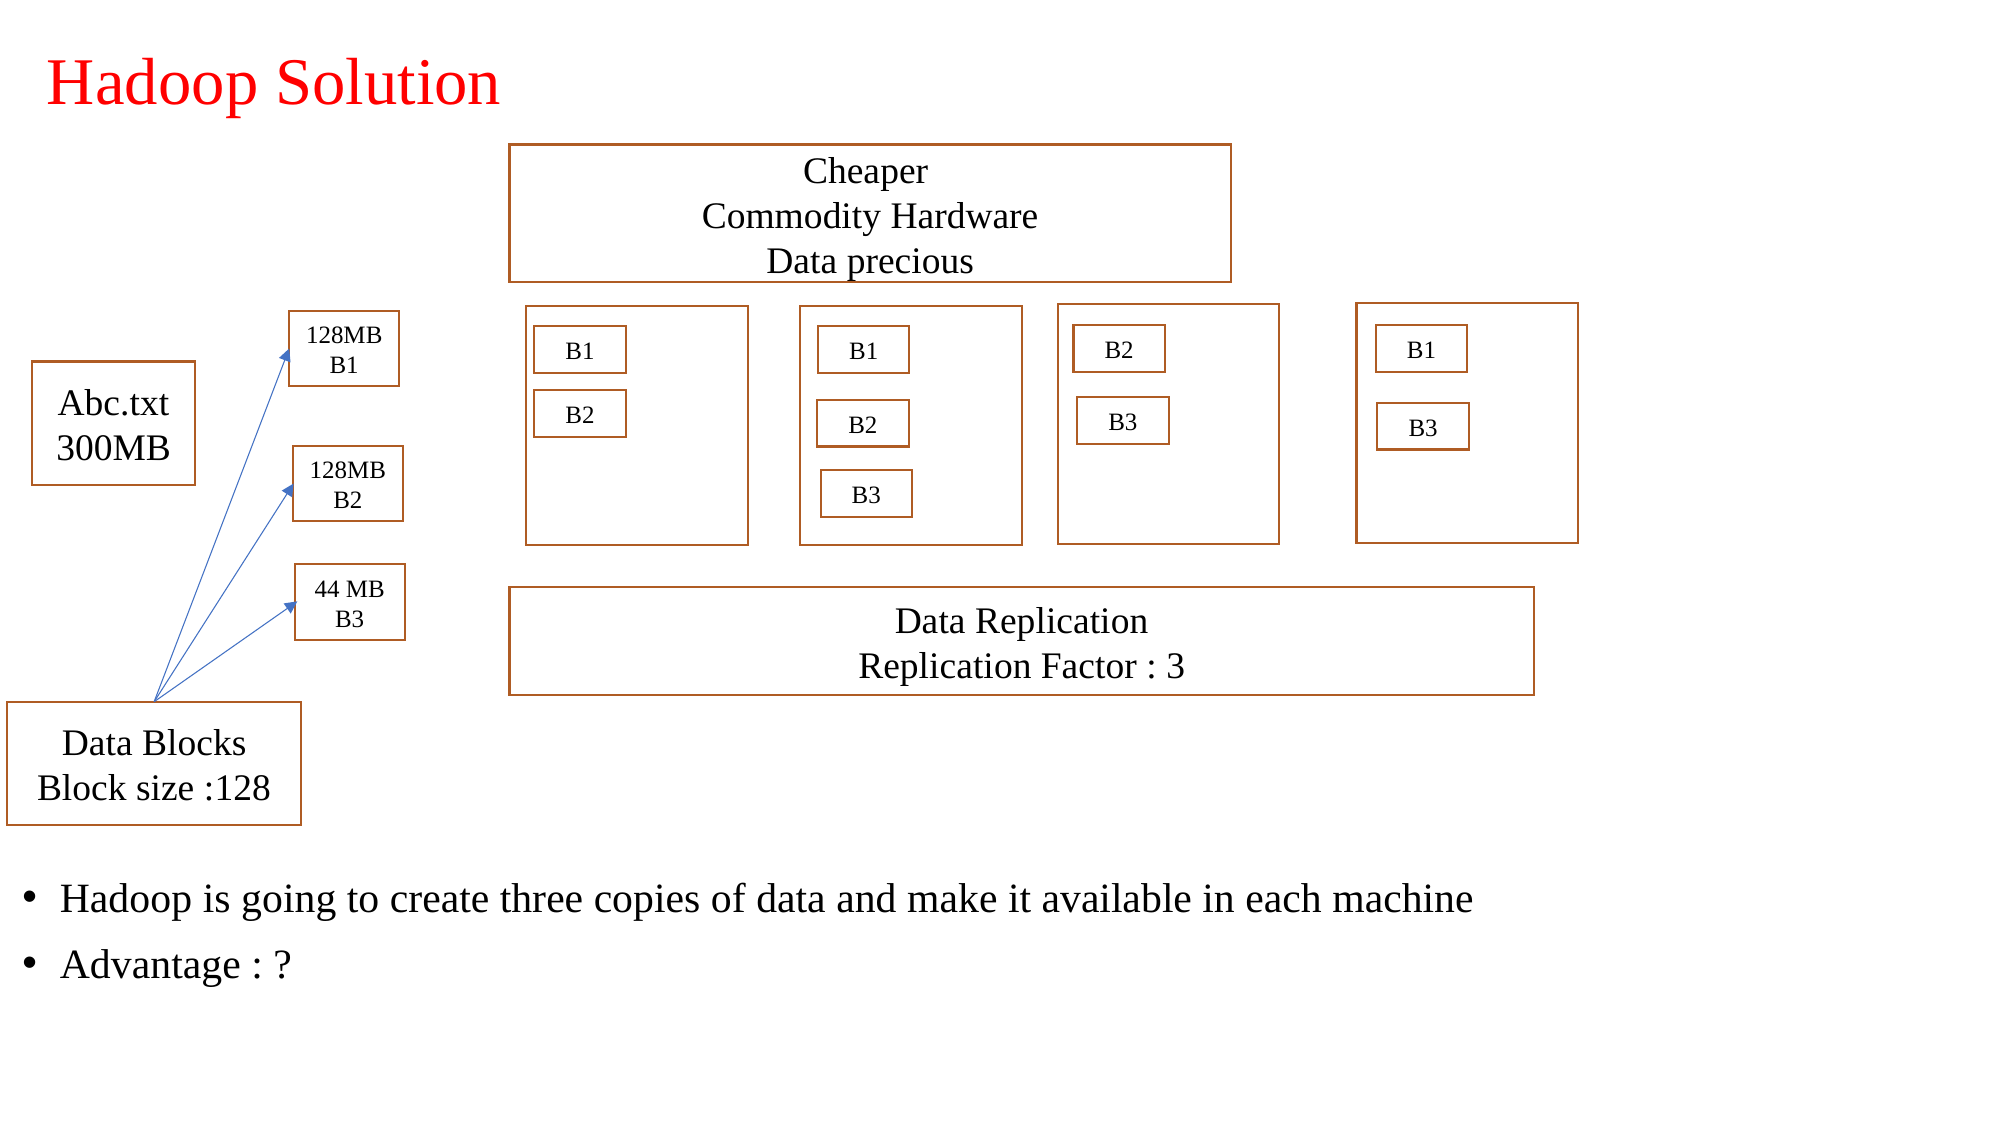

# Hadoop Solution
Cheaper
Commodity Hardware
Data precious

128MB
B1
B1
B2
B1
B1
Abc.txt
300MB
B2
B3
B2
B3
128MB
B2
B3
44 MB
B3
Data Replication
Replication Factor : 3
Data Blocks
Block size :128
Hadoop is going to create three copies of data and make it available in each machine
Advantage : ?